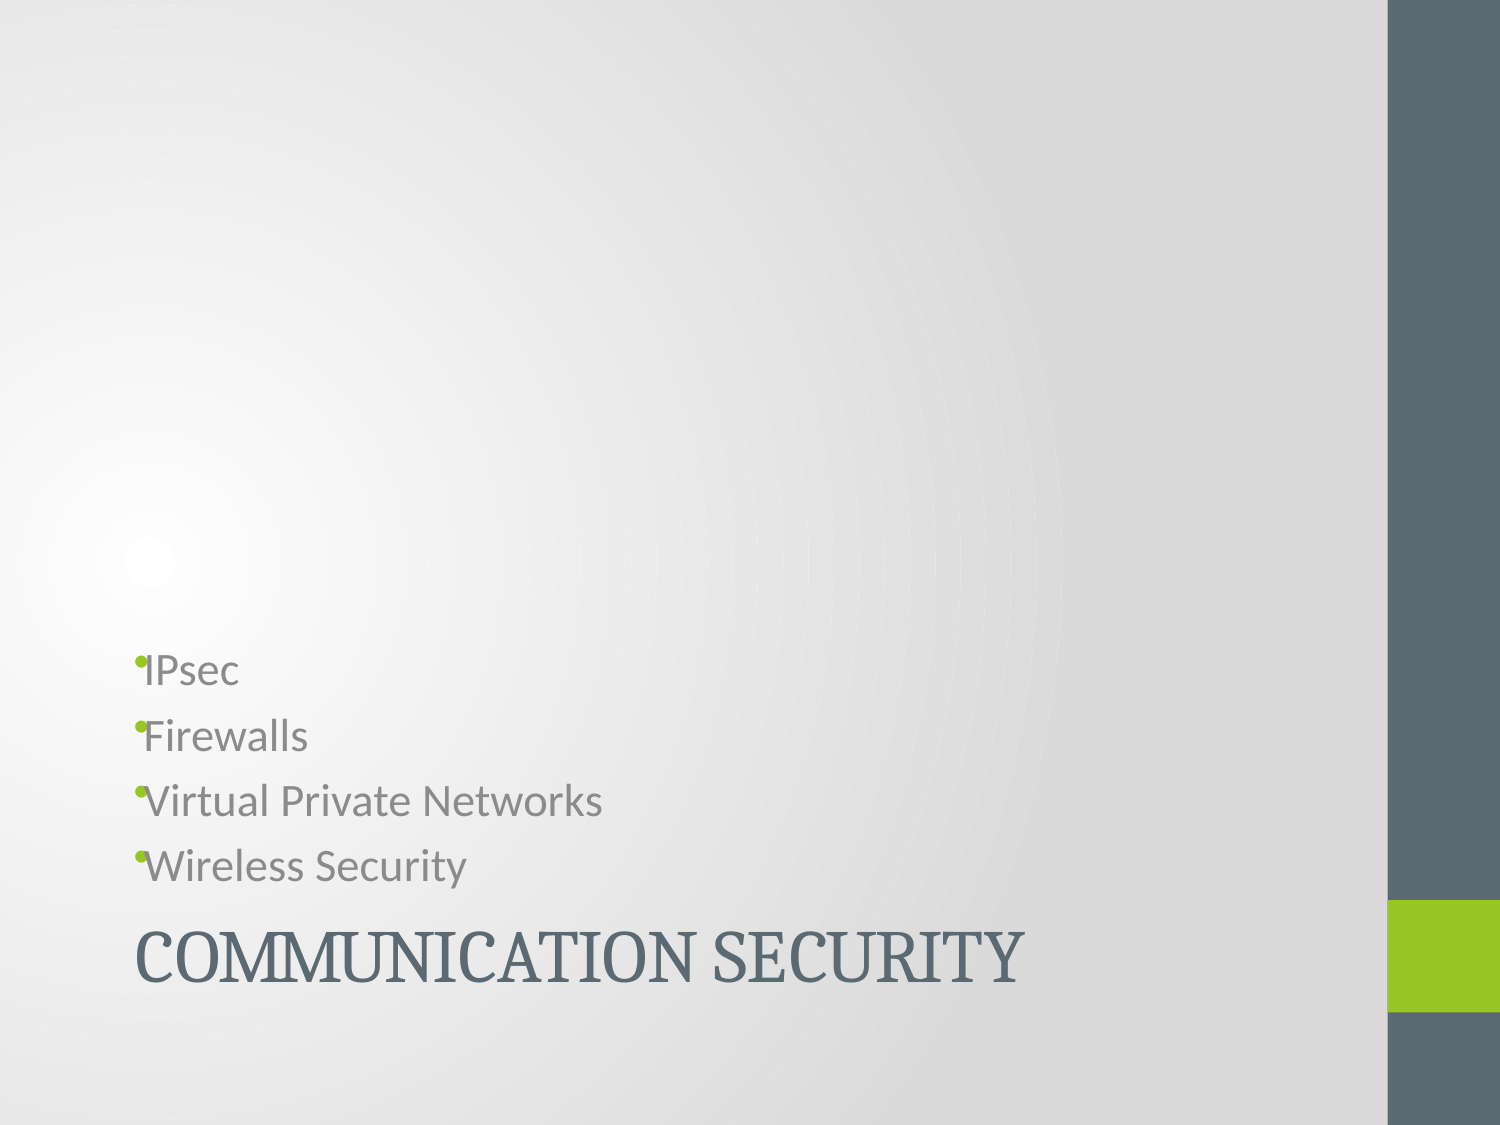

IPsec
Firewalls
Virtual Private Networks
Wireless Security

# Communication Security